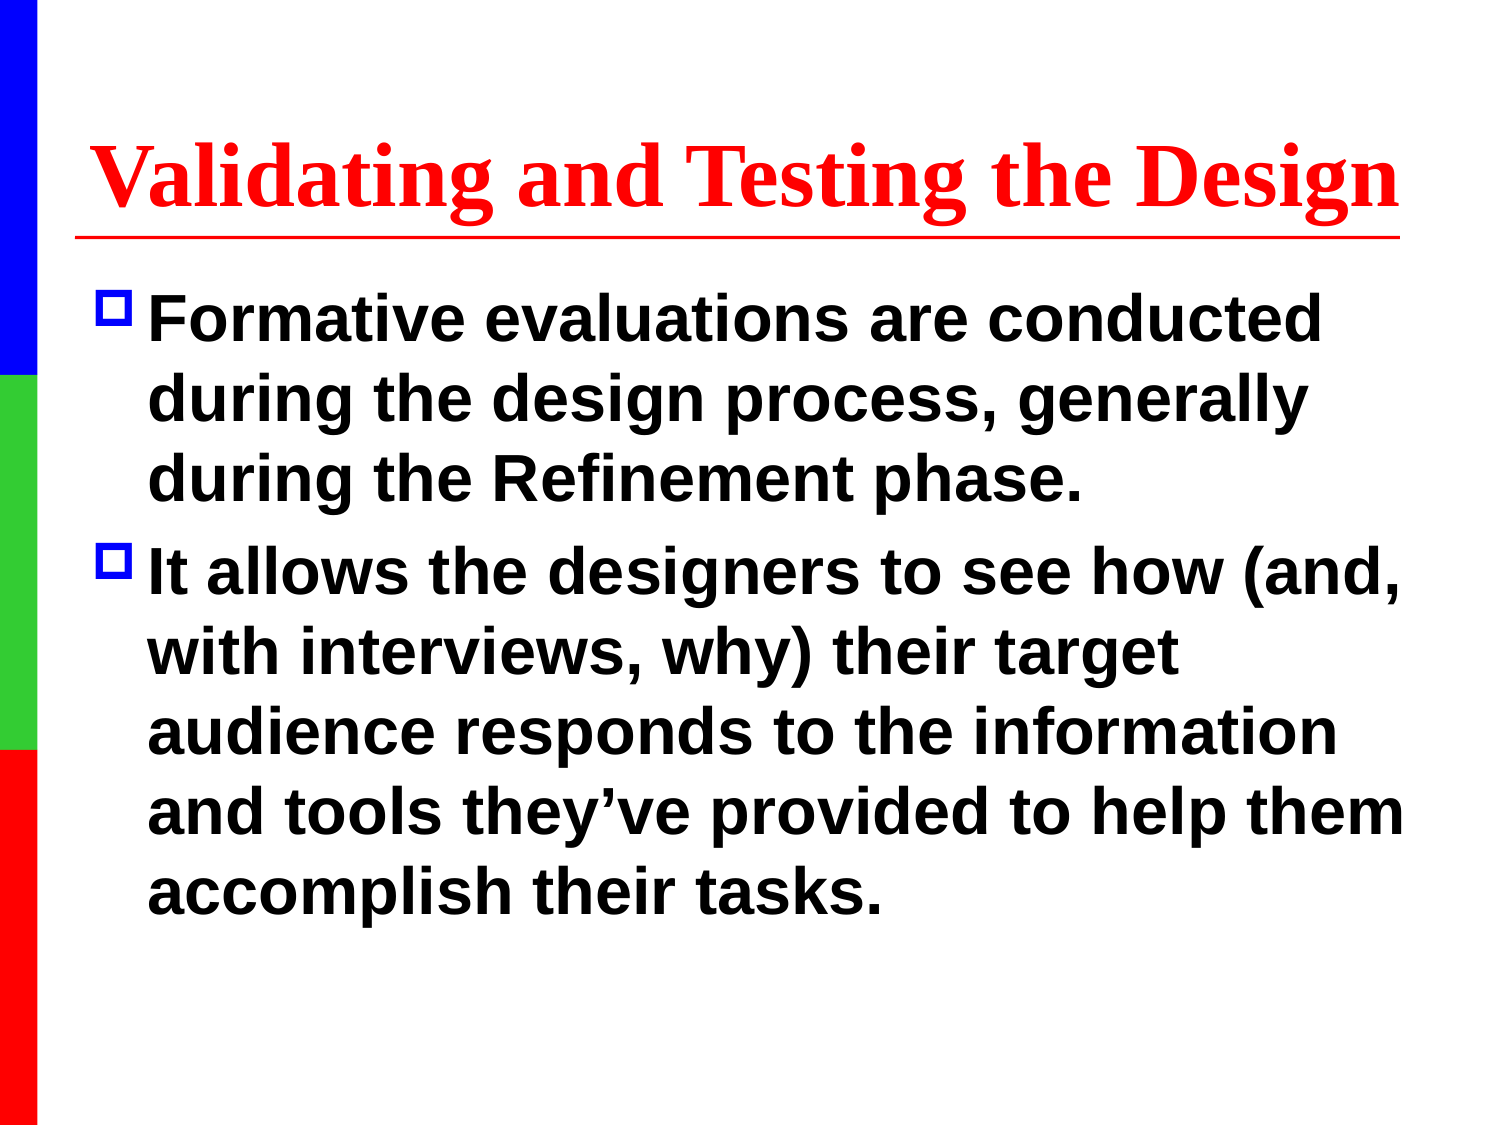

# Validating and Testing the Design
Formative evaluations are conducted during the design process, generally during the Refinement phase.
It allows the designers to see how (and, with interviews, why) their target audience responds to the information and tools they’ve provided to help them accomplish their tasks.